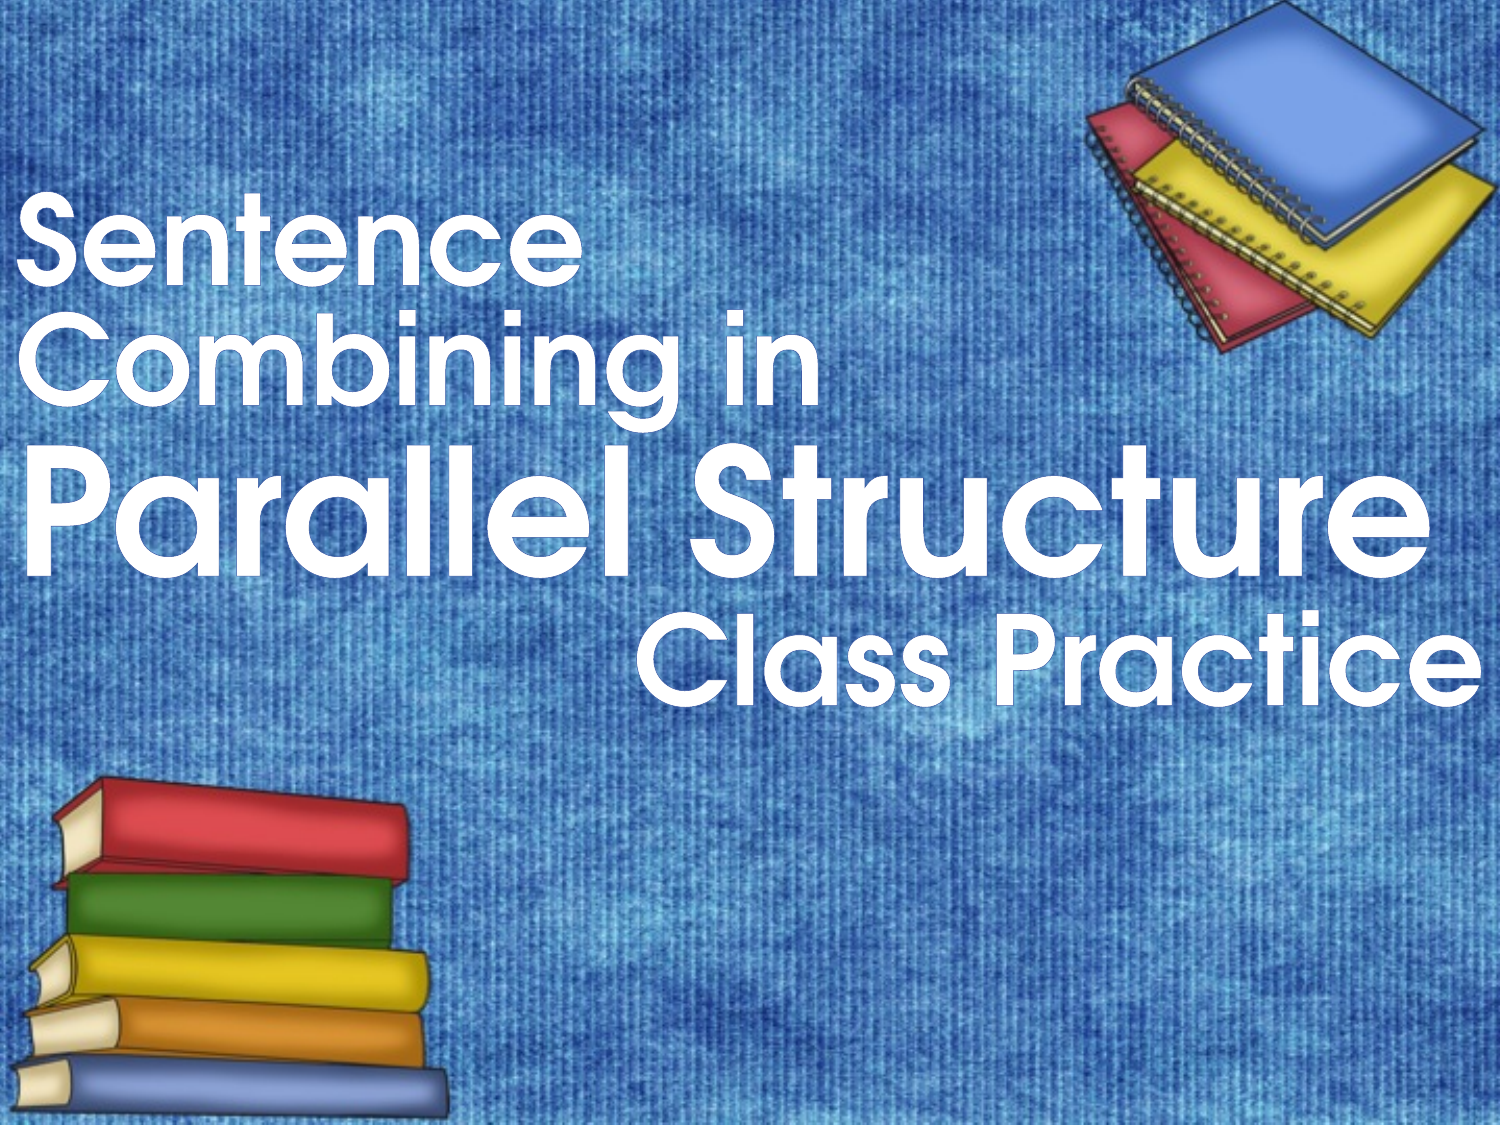

Sentence
Combining in
Parallel Structure
Class Practice